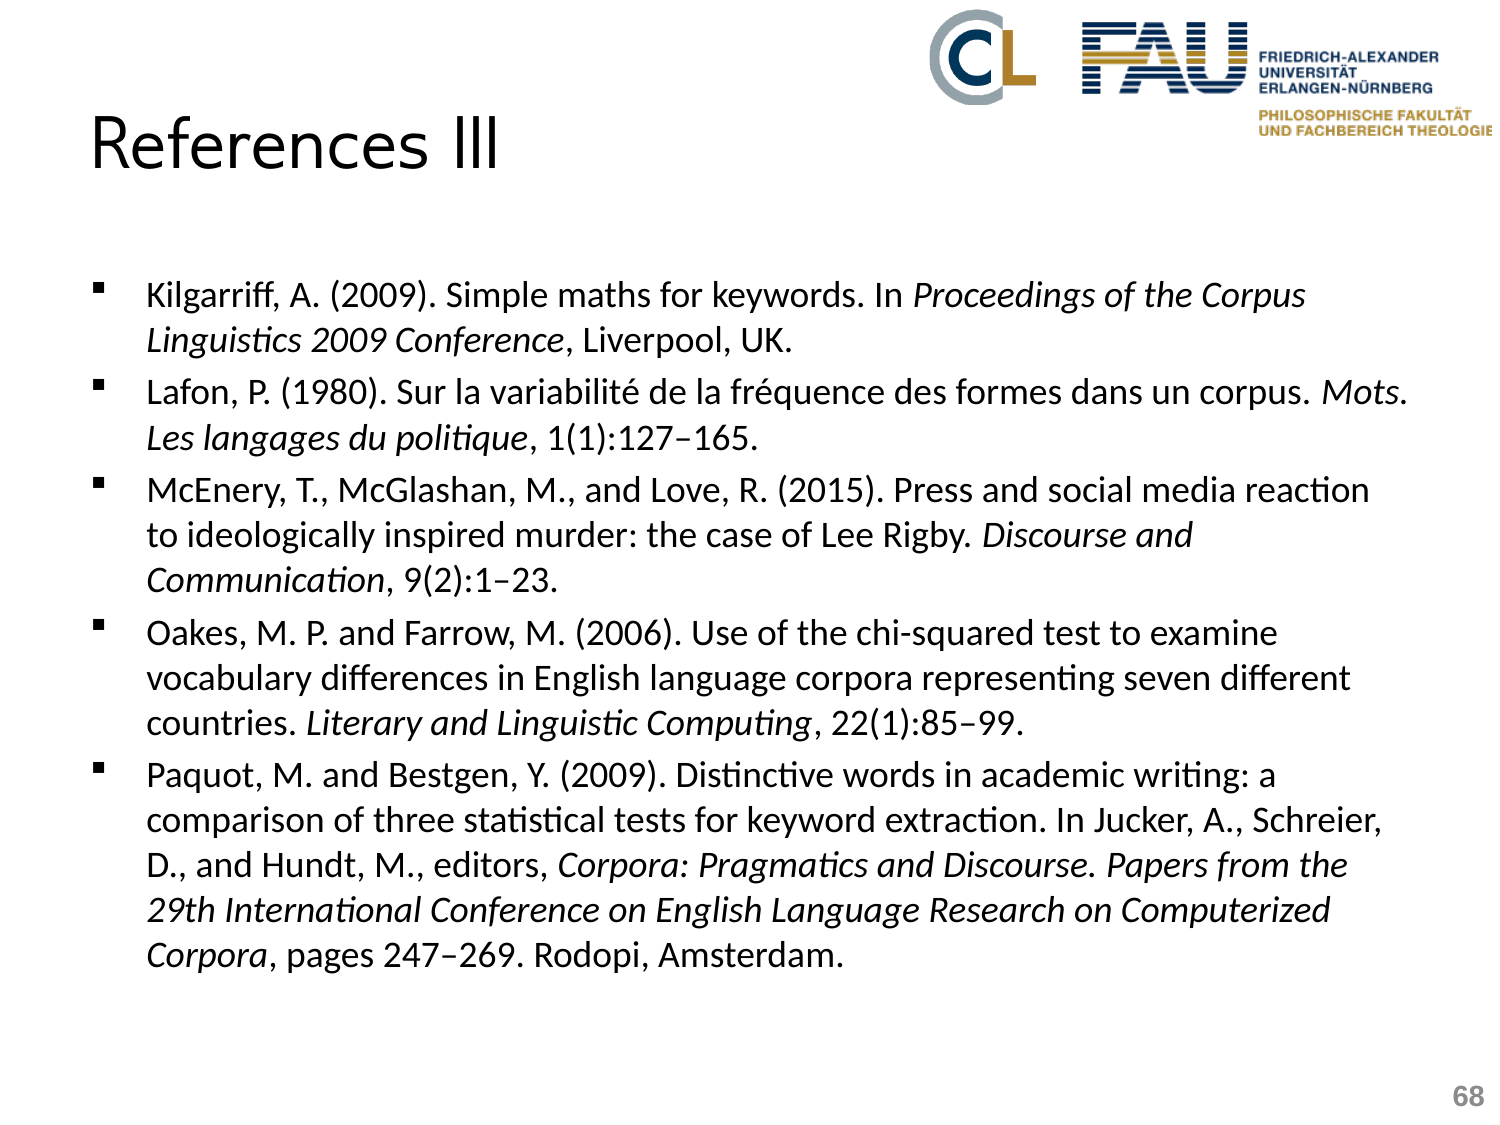

# References III
Kilgarriff, A. (2009). Simple maths for keywords. In Proceedings of the Corpus Linguistics 2009 Conference, Liverpool, UK.
Lafon, P. (1980). Sur la variabilité de la fréquence des formes dans un corpus. Mots. Les langages du politique, 1(1):127–165.
McEnery, T., McGlashan, M., and Love, R. (2015). Press and social media reaction to ideologically inspired murder: the case of Lee Rigby. Discourse and Communication, 9(2):1–23.
Oakes, M. P. and Farrow, M. (2006). Use of the chi-squared test to examine vocabulary differences in English language corpora representing seven different countries. Literary and Linguistic Computing, 22(1):85–99.
Paquot, M. and Bestgen, Y. (2009). Distinctive words in academic writing: a comparison of three statistical tests for keyword extraction. In Jucker, A., Schreier, D., and Hundt, M., editors, Corpora: Pragmatics and Discourse. Papers from the 29th International Conference on English Language Research on Computerized Corpora, pages 247–269. Rodopi, Amsterdam.

68